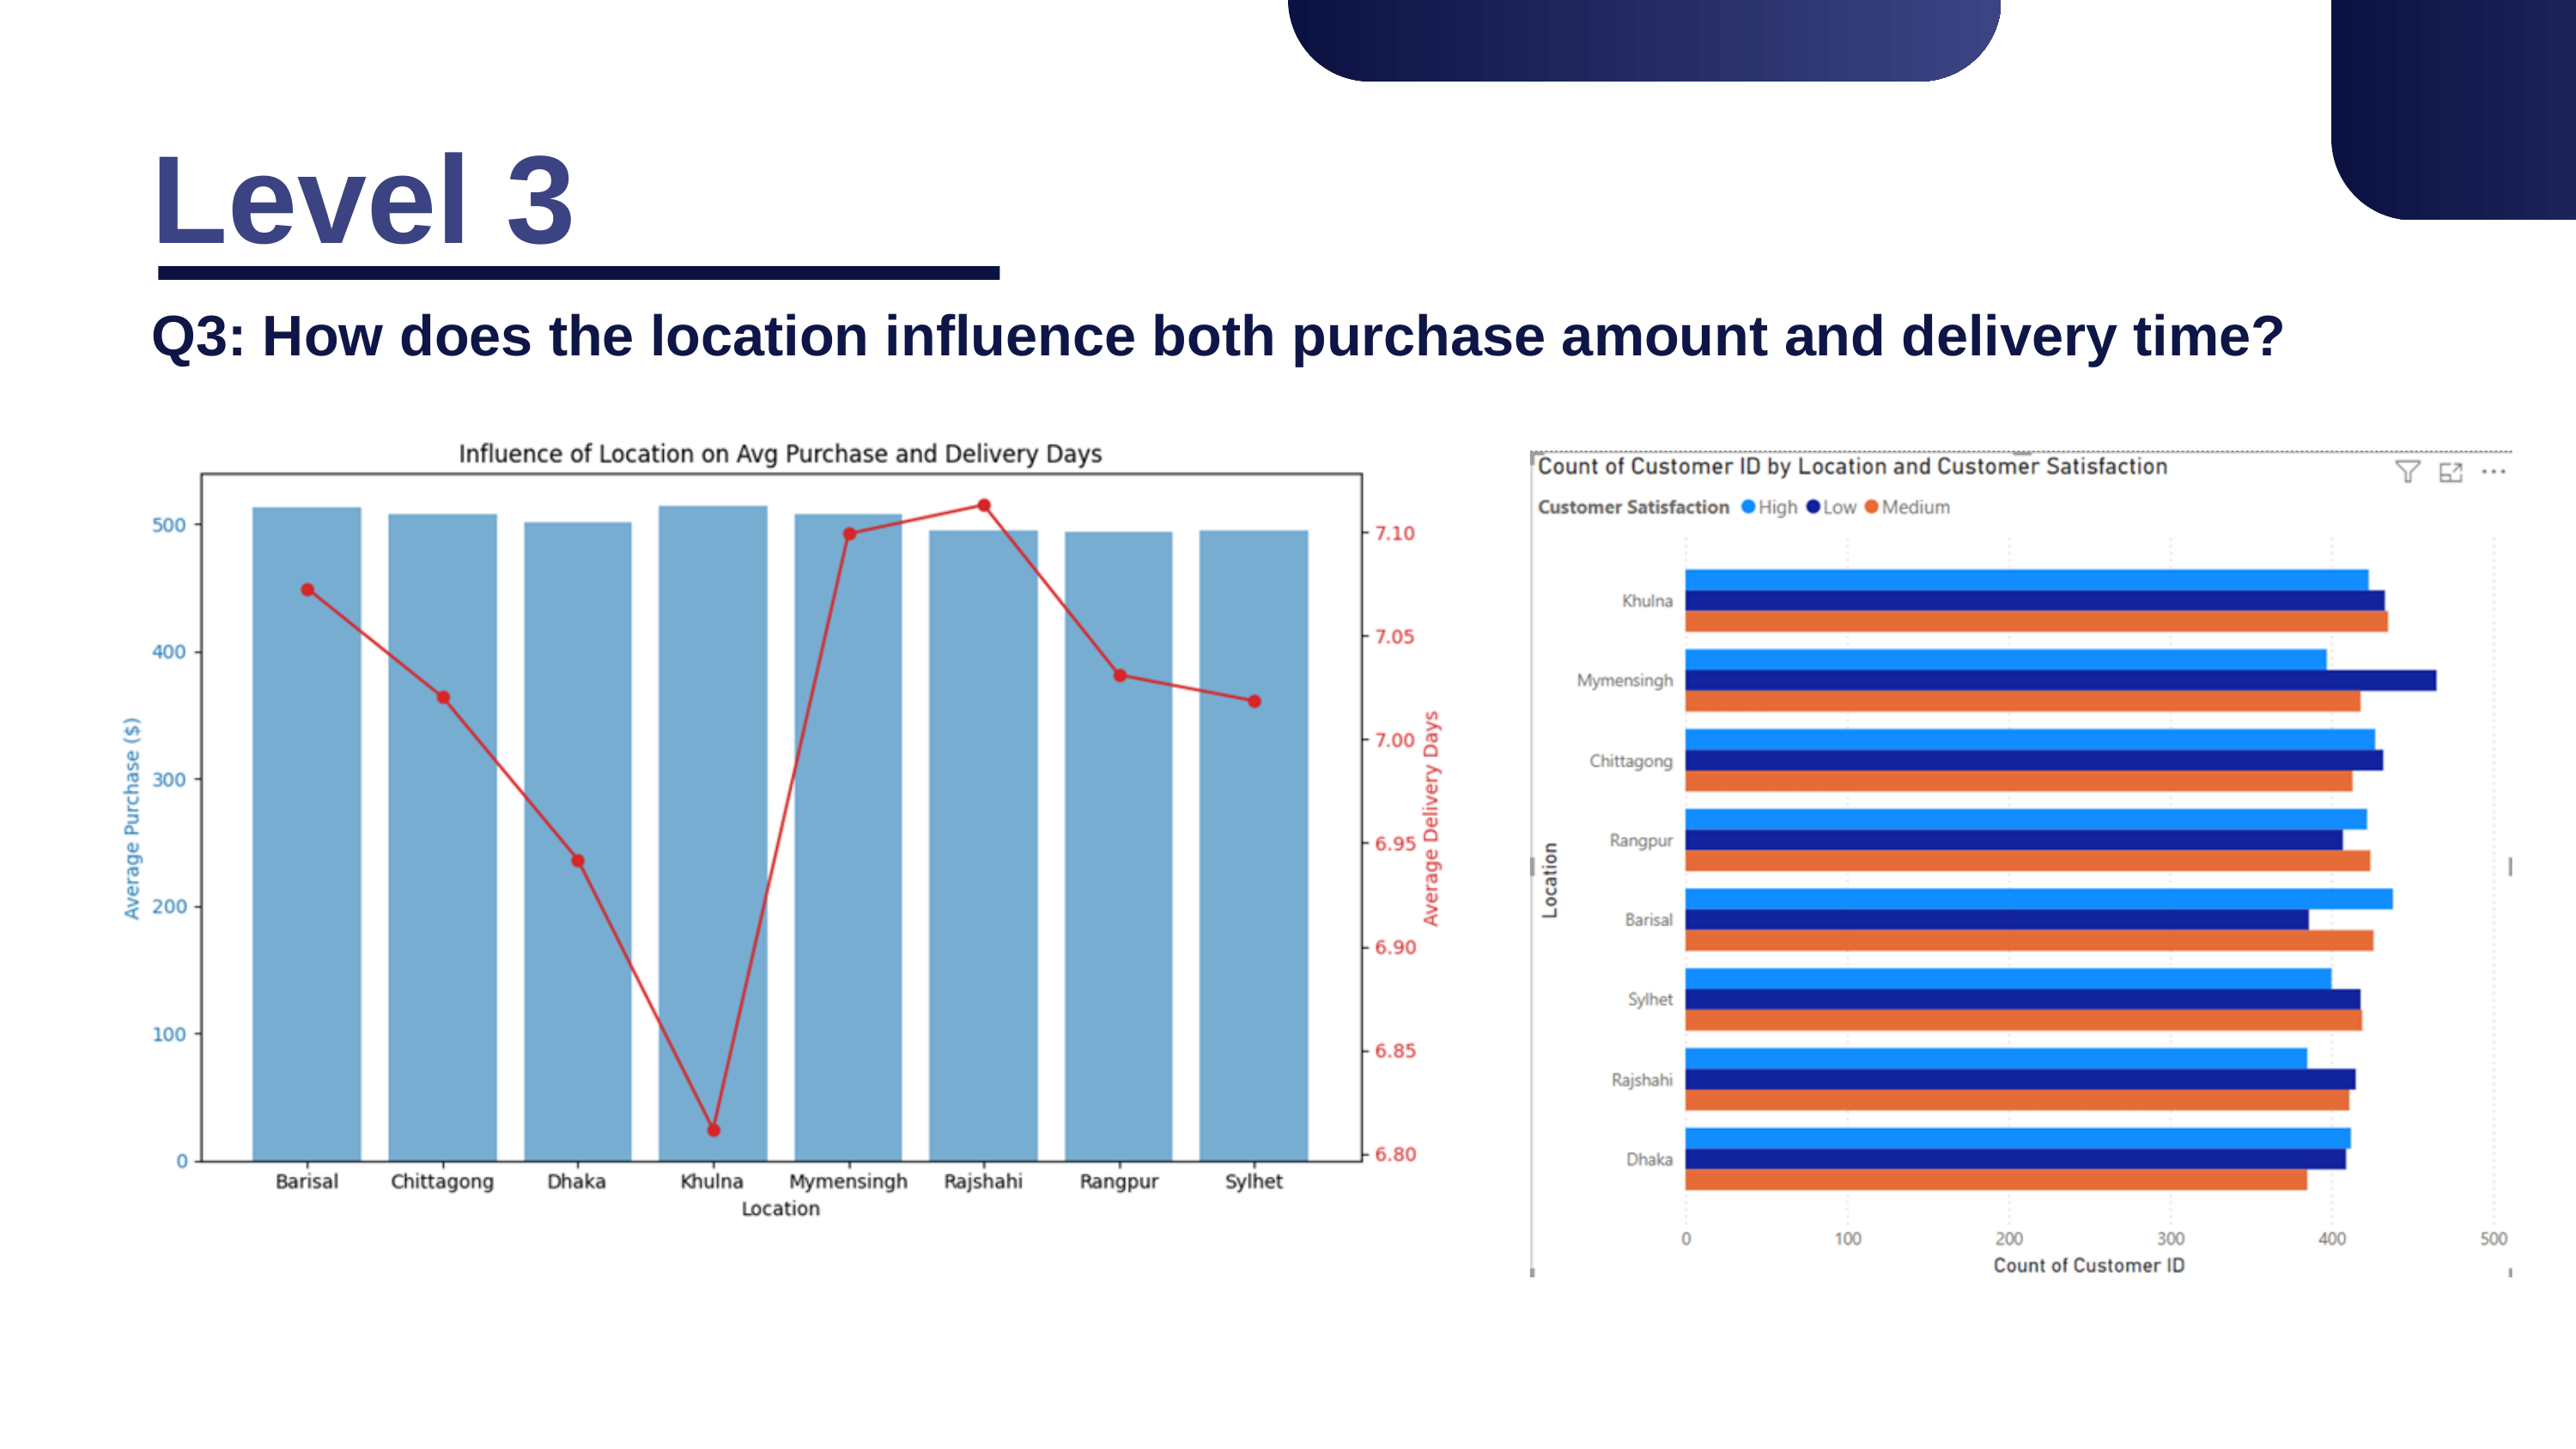

Level 3

Q3: How does the location influence both purchase amount and delivery time?